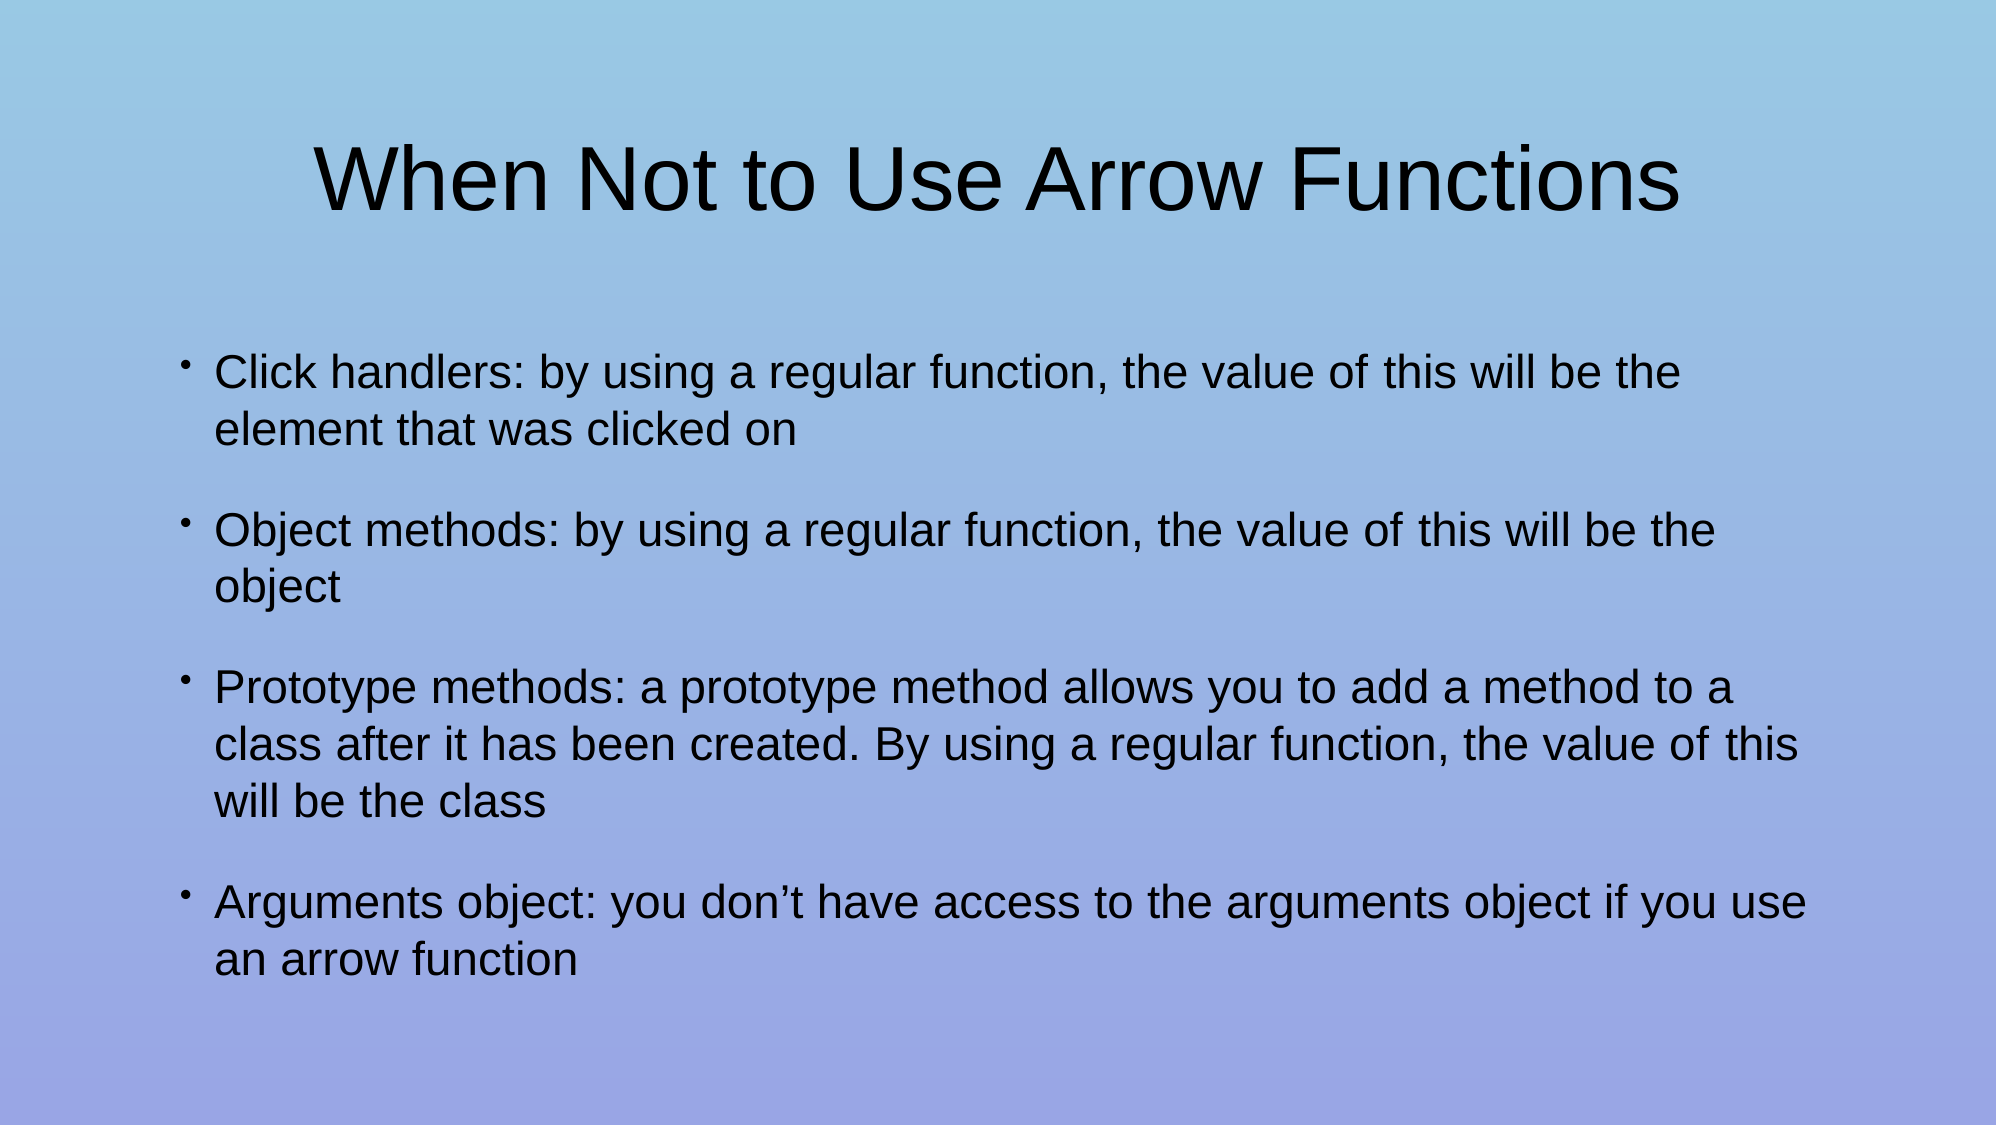

# When Not to Use Arrow Functions
Click handlers: by using a regular function, the value of this will be the element that was clicked on
Object methods: by using a regular function, the value of this will be the object
Prototype methods: a prototype method allows you to add a method to a class after it has been created. By using a regular function, the value of this will be the class
Arguments object: you don’t have access to the arguments object if you use an arrow function